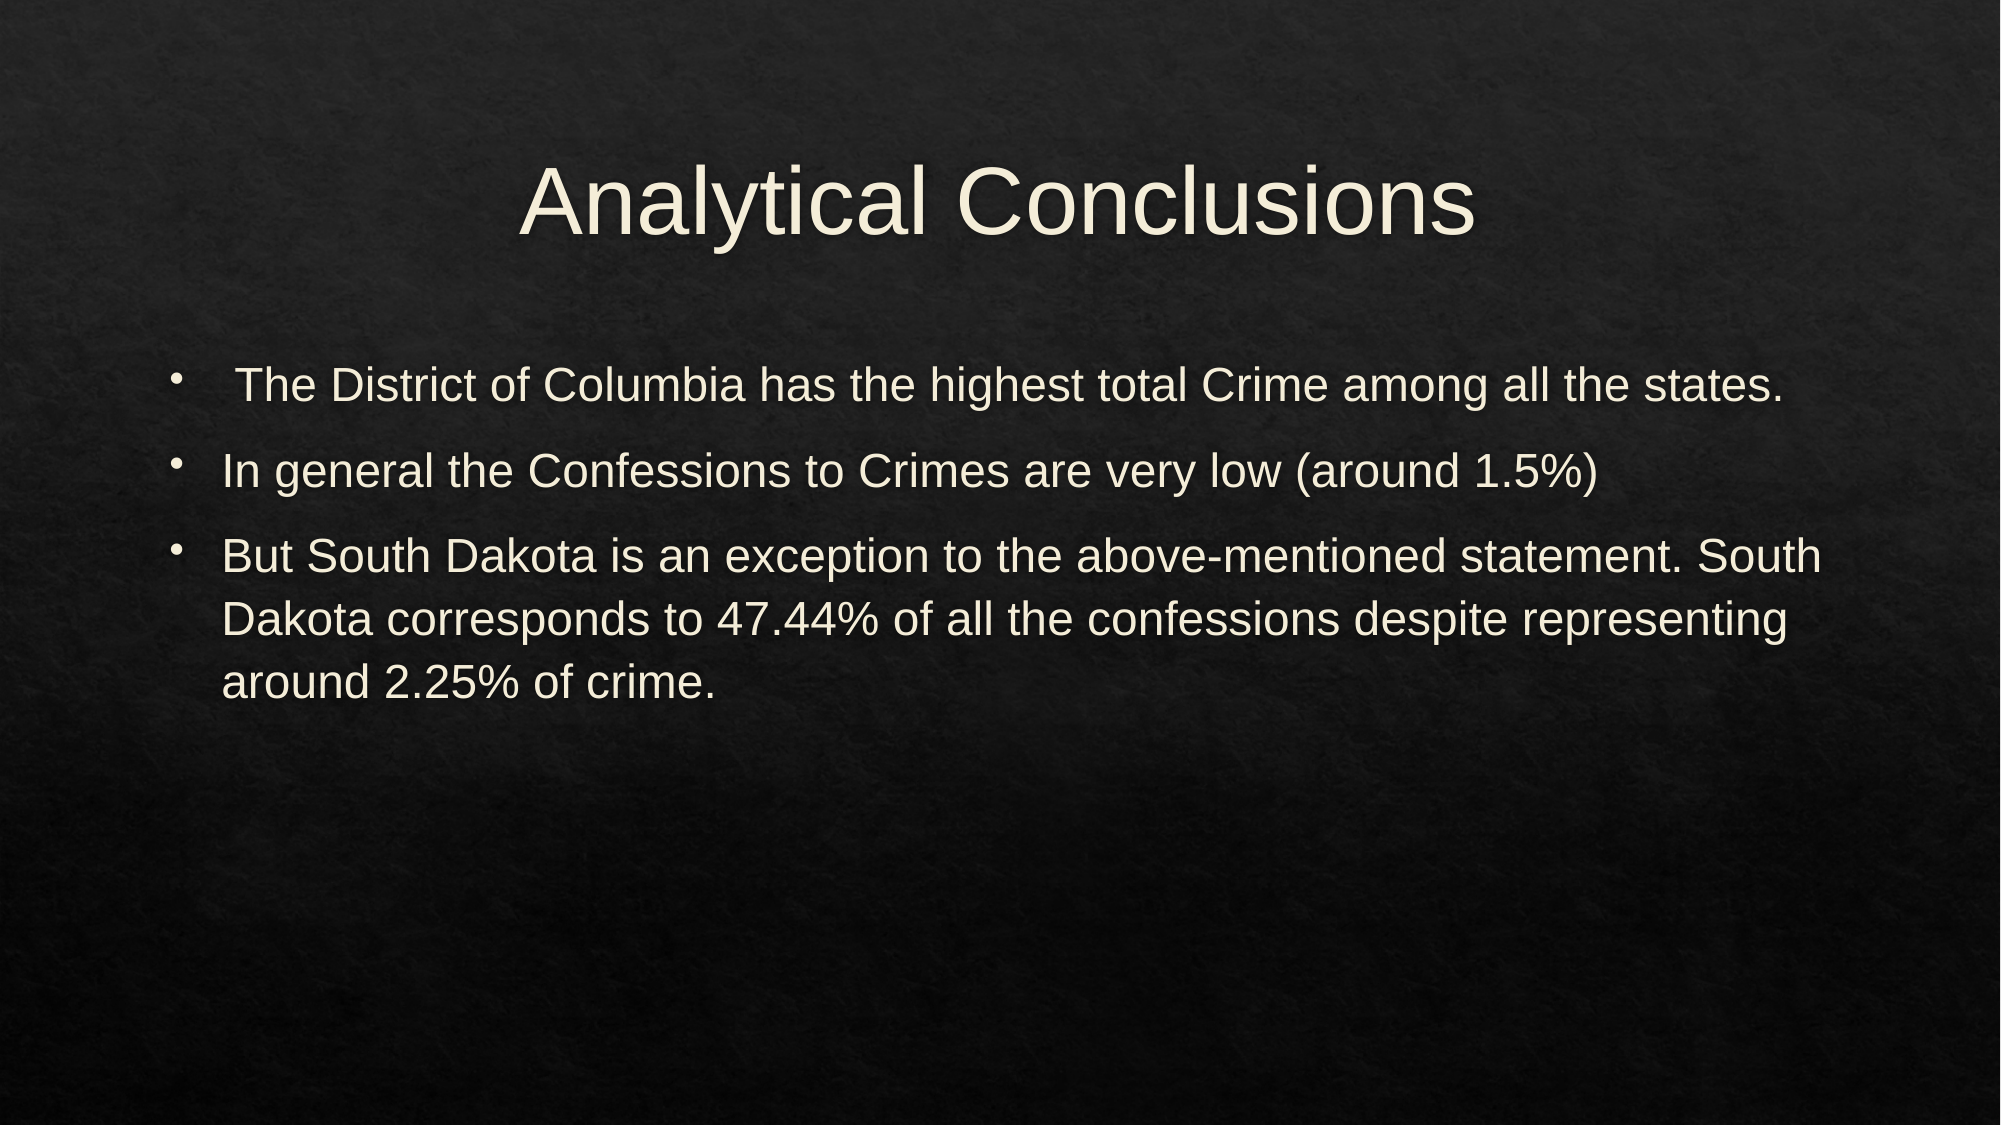

# Analytical Conclusions
 The District of Columbia has the highest total Crime among all the states.
In general the Confessions to Crimes are very low (around 1.5%)
But South Dakota is an exception to the above-mentioned statement. South Dakota corresponds to 47.44% of all the confessions despite representing around 2.25% of crime.